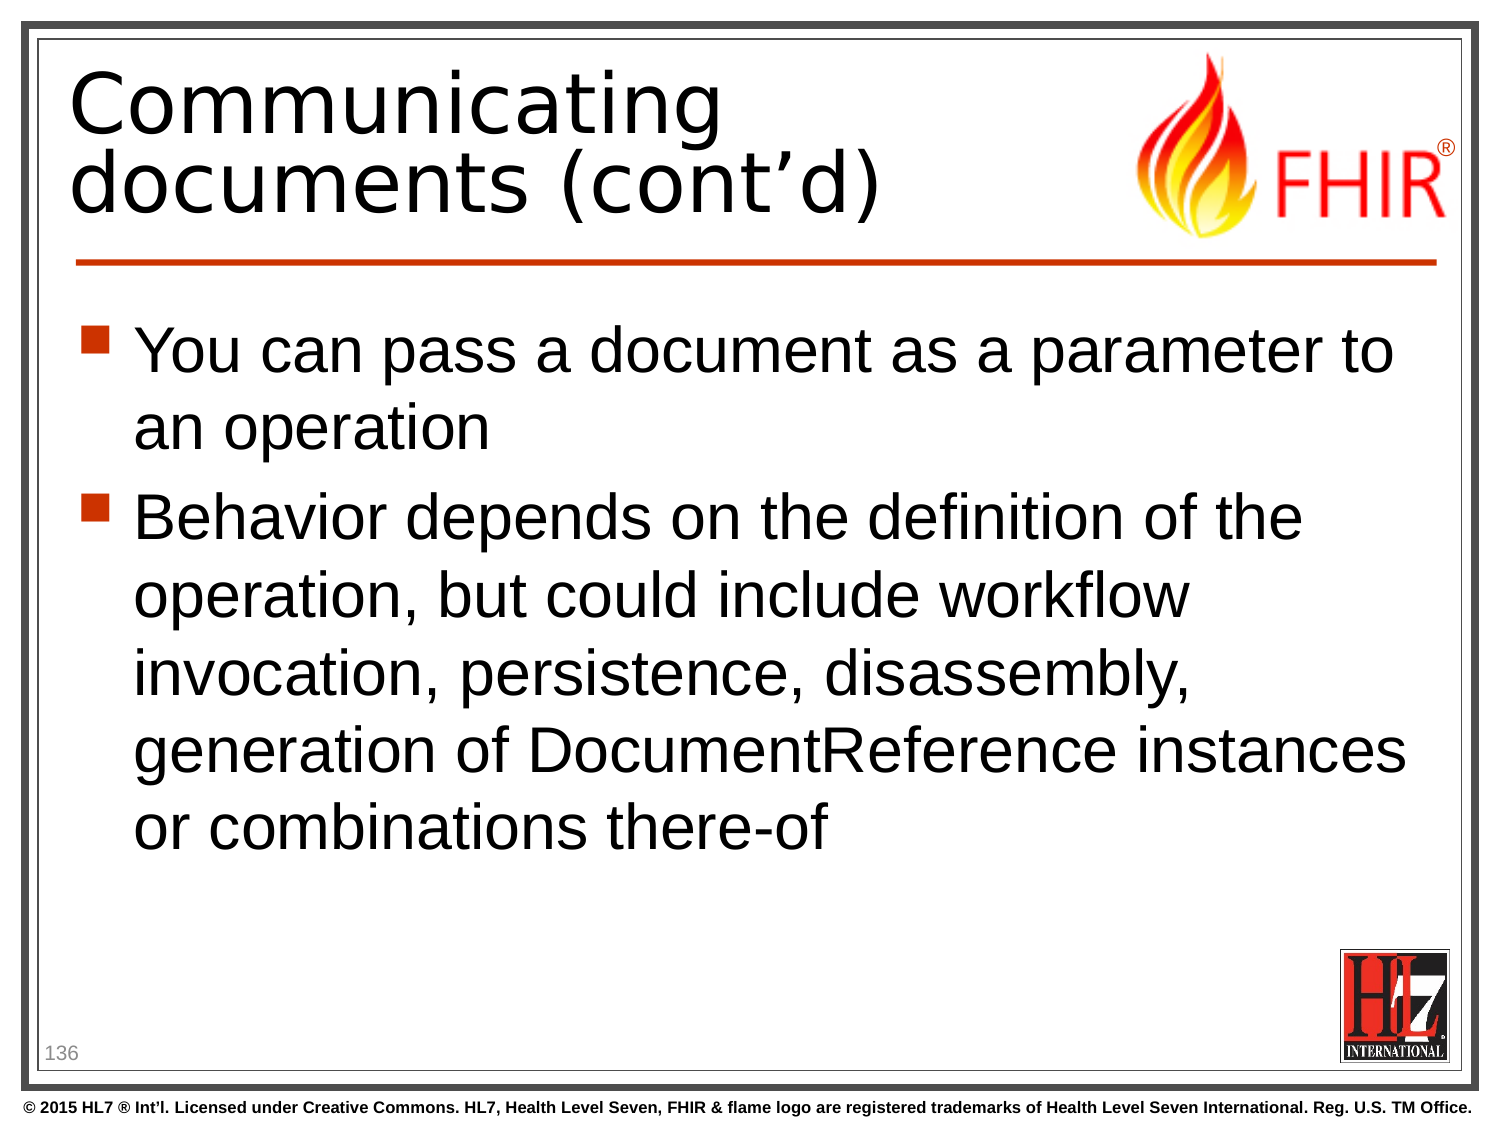

# Communicating documents (cont’d)
You can pass a document as a parameter to an operation
Behavior depends on the definition of the operation, but could include workflow invocation, persistence, disassembly, generation of DocumentReference instances or combinations there-of
136